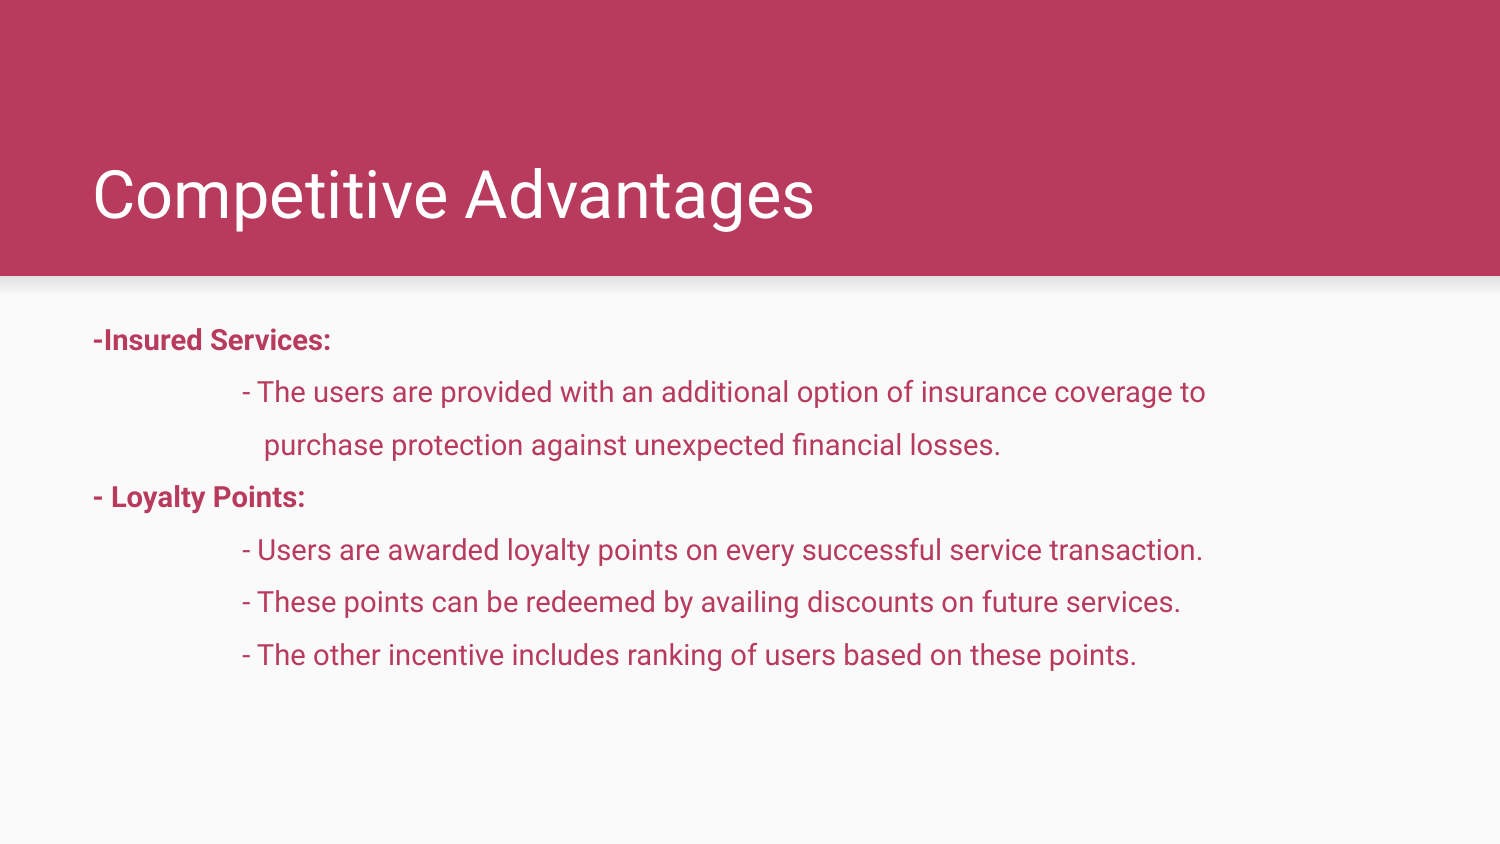

# Competitive Advantages
-Insured Services:
	- The users are provided with an additional option of insurance coverage to 	 	   purchase protection against unexpected financial losses.
- Loyalty Points:
	- Users are awarded loyalty points on every successful service transaction.
	- These points can be redeemed by availing discounts on future services.
	- The other incentive includes ranking of users based on these points.